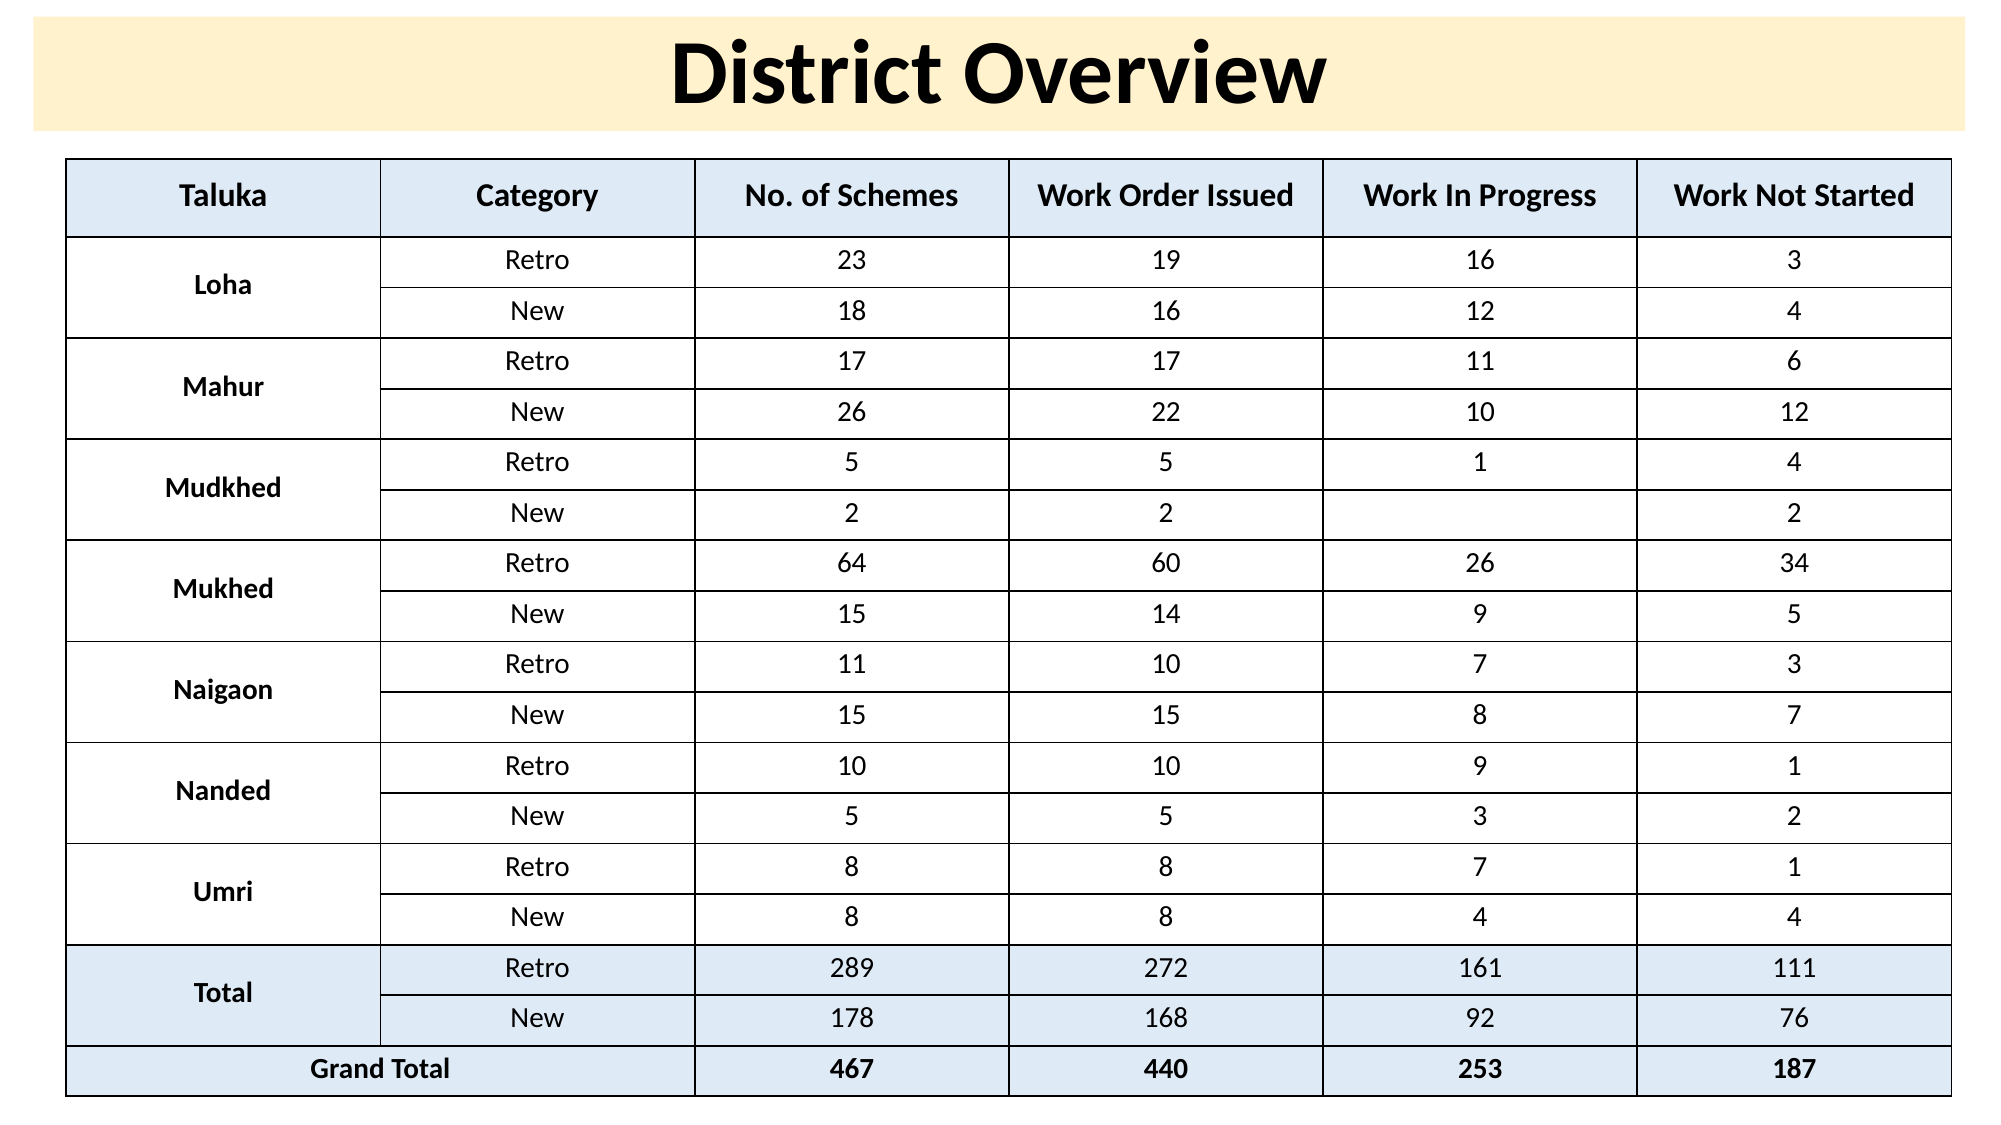

District Overview
| Taluka | Category | No. of Schemes | Work Order Issued | Work In Progress | Work Not Started |
| --- | --- | --- | --- | --- | --- |
| Loha | Retro | 23 | 19 | 16 | 3 |
|  | New | 18 | 16 | 12 | 4 |
| Mahur | Retro | 17 | 17 | 11 | 6 |
|  | New | 26 | 22 | 10 | 12 |
| Mudkhed | Retro | 5 | 5 | 1 | 4 |
|  | New | 2 | 2 | 0 | 2 |
| Mukhed | Retro | 64 | 60 | 26 | 34 |
|  | New | 15 | 14 | 9 | 5 |
| Naigaon | Retro | 11 | 10 | 7 | 3 |
|  | New | 15 | 15 | 8 | 7 |
| Nanded | Retro | 10 | 10 | 9 | 1 |
|  | New | 5 | 5 | 3 | 2 |
| Umri | Retro | 8 | 8 | 7 | 1 |
|  | New | 8 | 8 | 4 | 4 |
| Total | Retro | 289 | 272 | 161 | 111 |
|  | New | 178 | 168 | 92 | 76 |
| Grand Total |  | 467 | 440 | 253 | 187 |